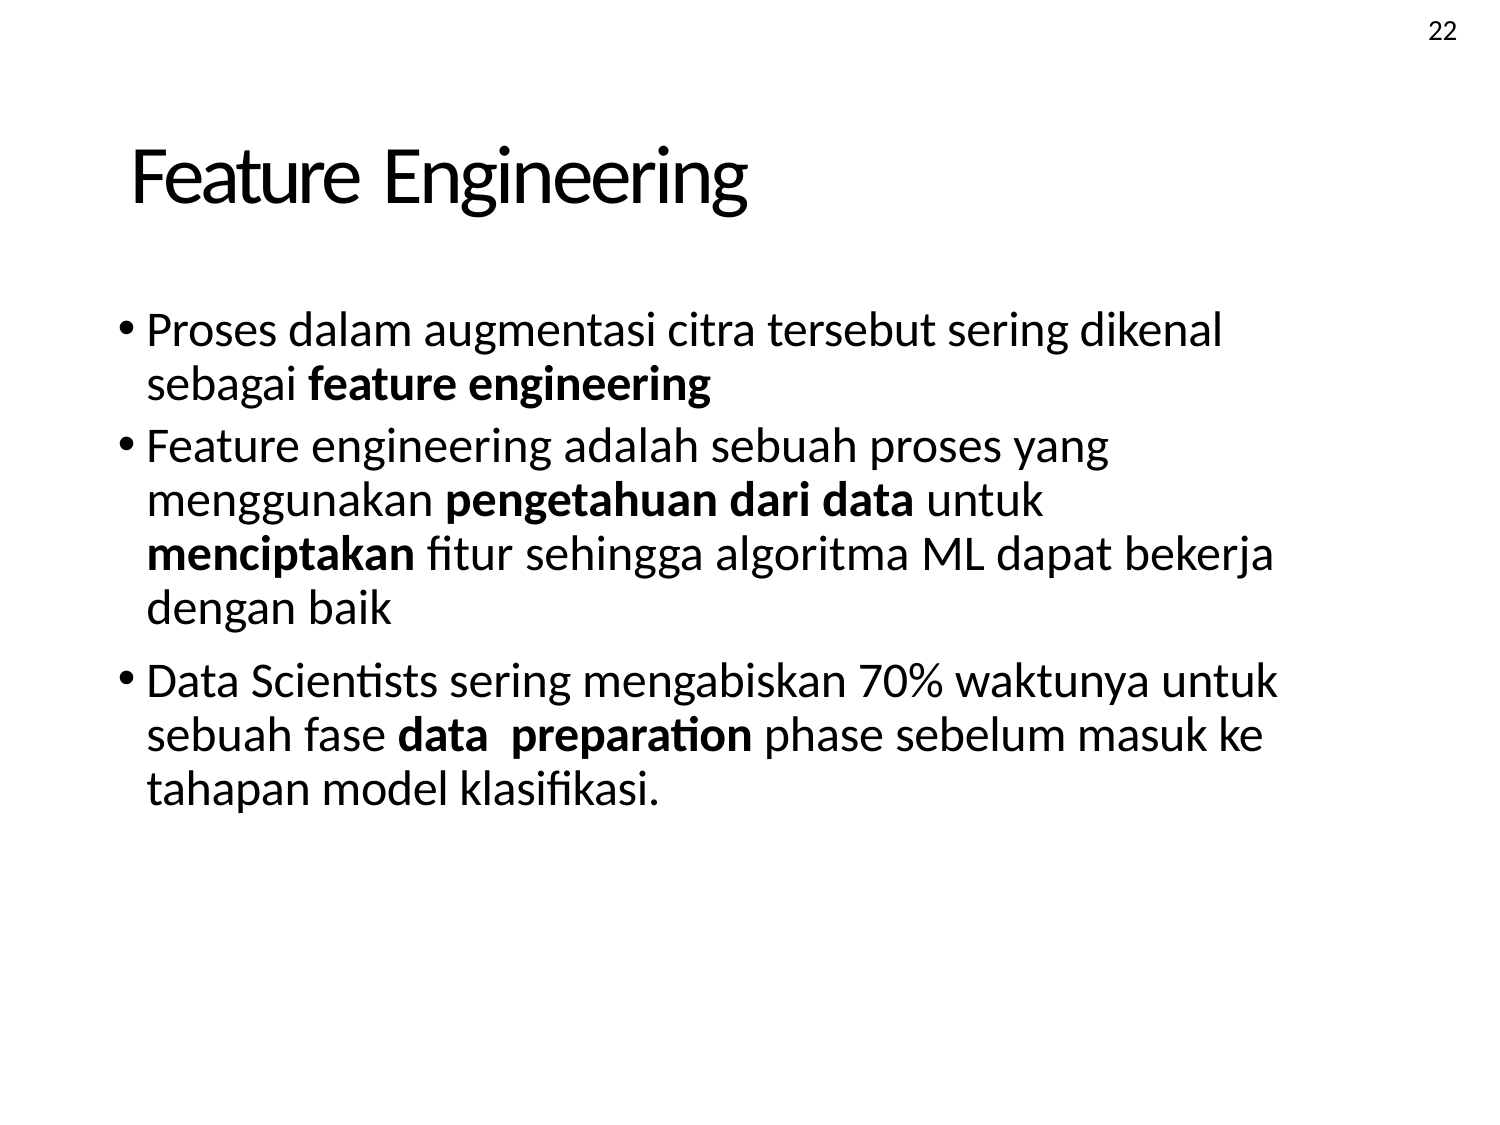

22
Feature Engineering
Proses dalam augmentasi citra tersebut sering dikenal sebagai feature engineering
Feature engineering adalah sebuah proses yang menggunakan pengetahuan dari data untuk menciptakan fitur sehingga algoritma ML dapat bekerja dengan baik
Data Scientists sering mengabiskan 70% waktunya untuk sebuah fase data  preparation phase sebelum masuk ke tahapan model klasifikasi.